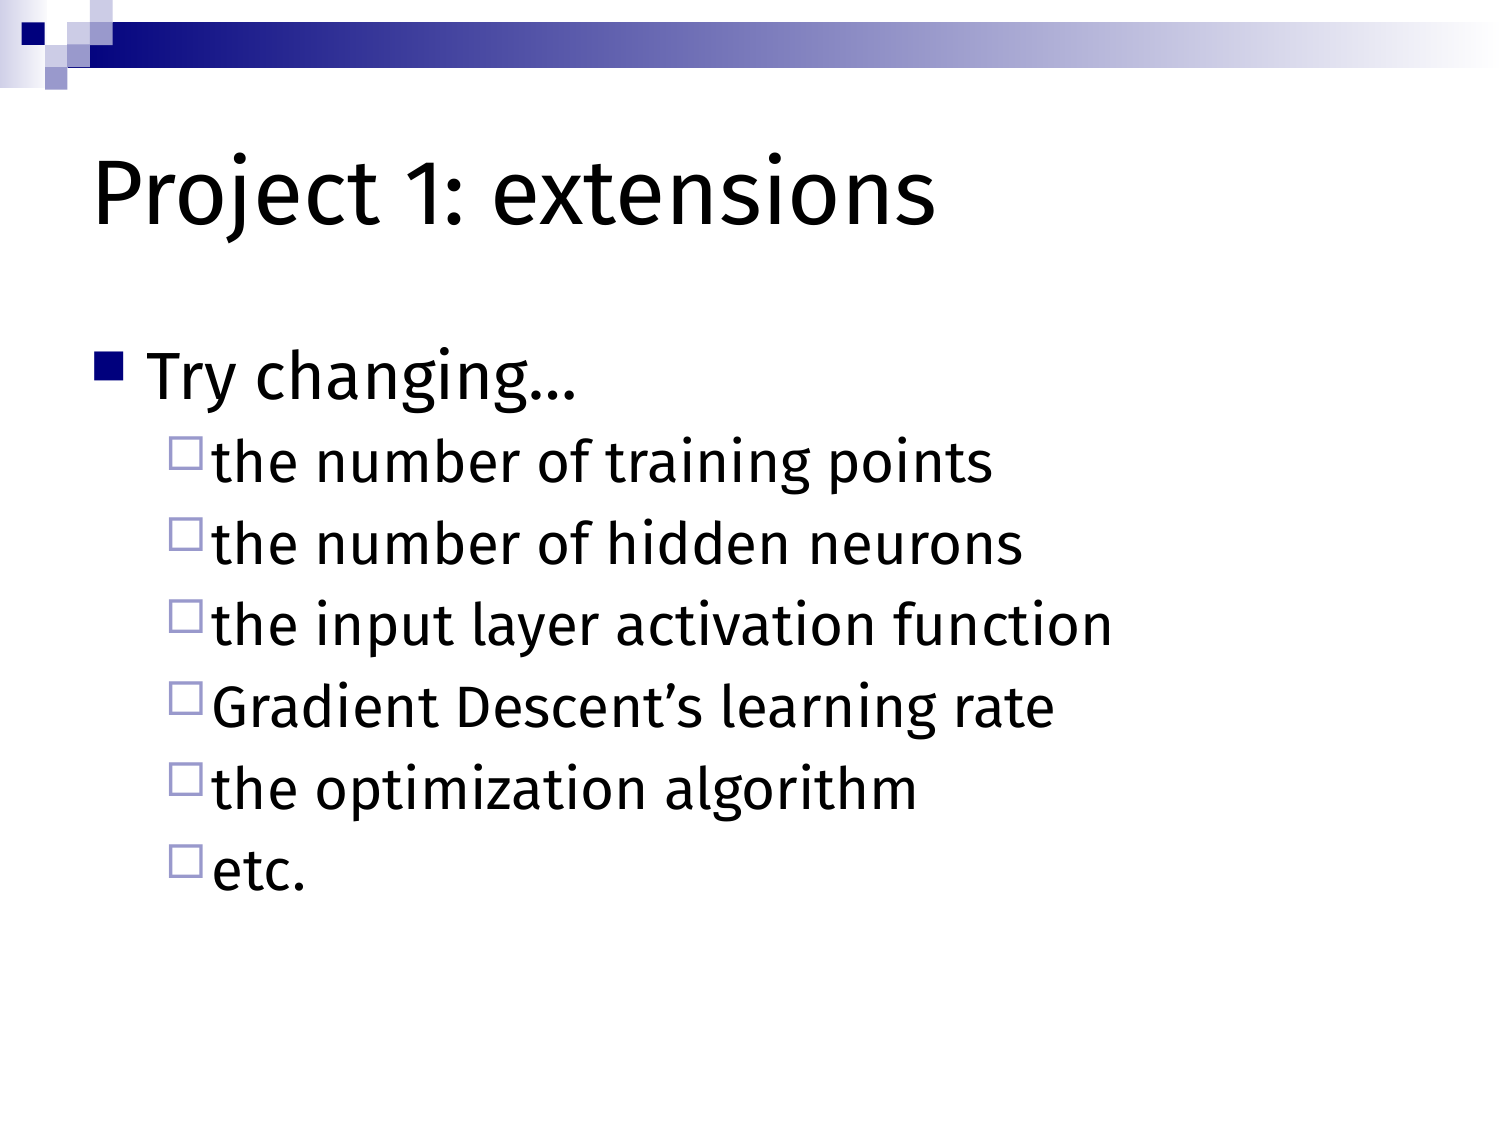

# Project 1: extensions
Try changing…
the number of training points
the number of hidden neurons
the input layer activation function
Gradient Descent’s learning rate
the optimization algorithm
etc.